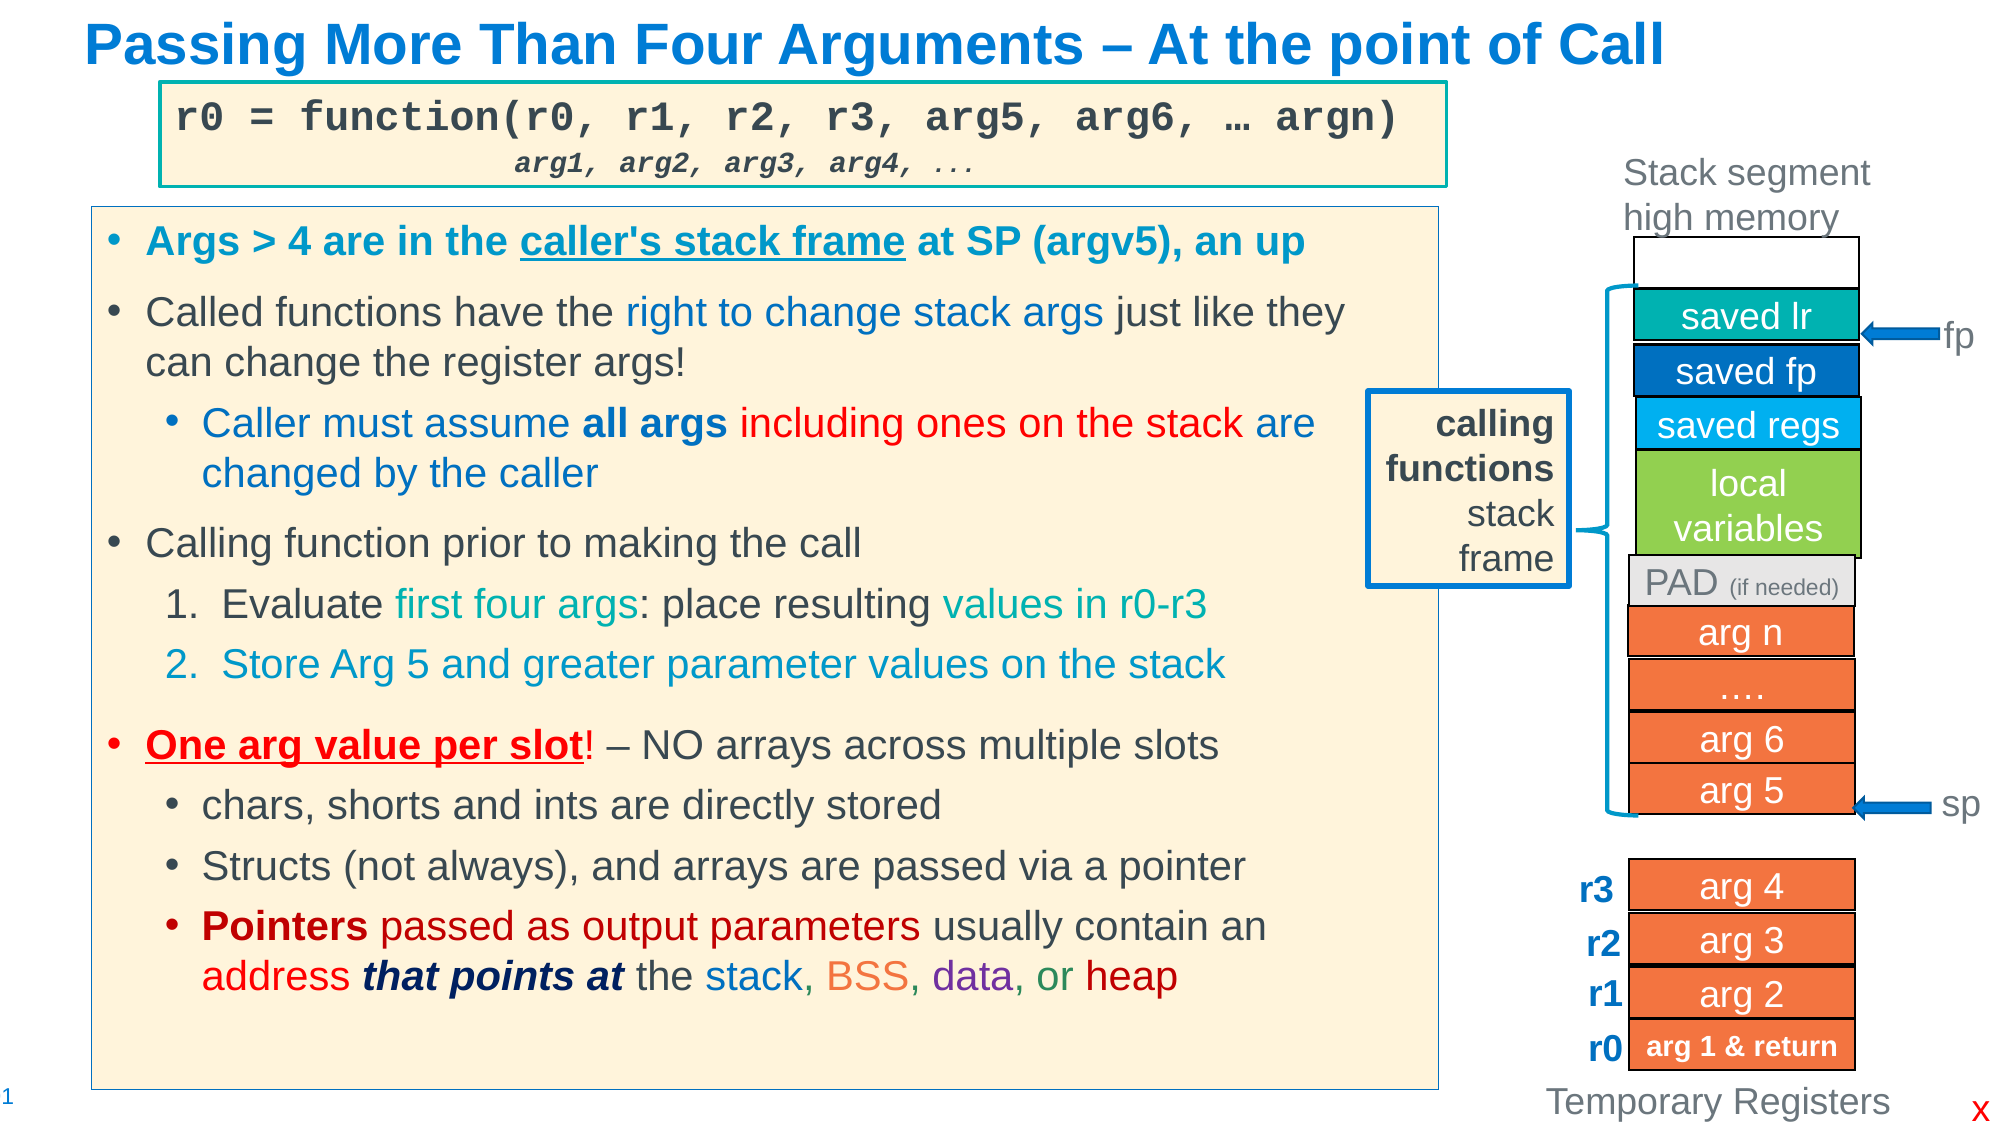

# Passing More Than Four Arguments – At the point of Call
r0 = function(r0, r1, r2, r3, arg5, arg6, … argn)
                 arg1, arg2, arg3, arg4, ...
Stack segment
high memory
Args > 4 are in the caller's stack frame at SP (argv5), an up
Called functions have the right to change stack args just like they can change the register args!
Caller must assume all args including ones on the stack are changed by the caller
Calling function prior to making the call
Evaluate first four args: place resulting values in r0-r3
Store Arg 5 and greater parameter values on the stack
One arg value per slot! – NO arrays across multiple slots
chars, shorts and ints are directly stored
Structs (not always), and arrays are passed via a pointer
Pointers passed as output parameters usually contain an address that points at the stack, BSS, data, or heap

calling functions stack frame
saved lr
fp

saved fp
saved regs
local
variables
PAD (if needed)
arg n
….
arg 6
arg 5
sp

r3
arg 4
r2
arg 3
r1
arg 2
r0
arg 1 & return
Temporary Registers
x